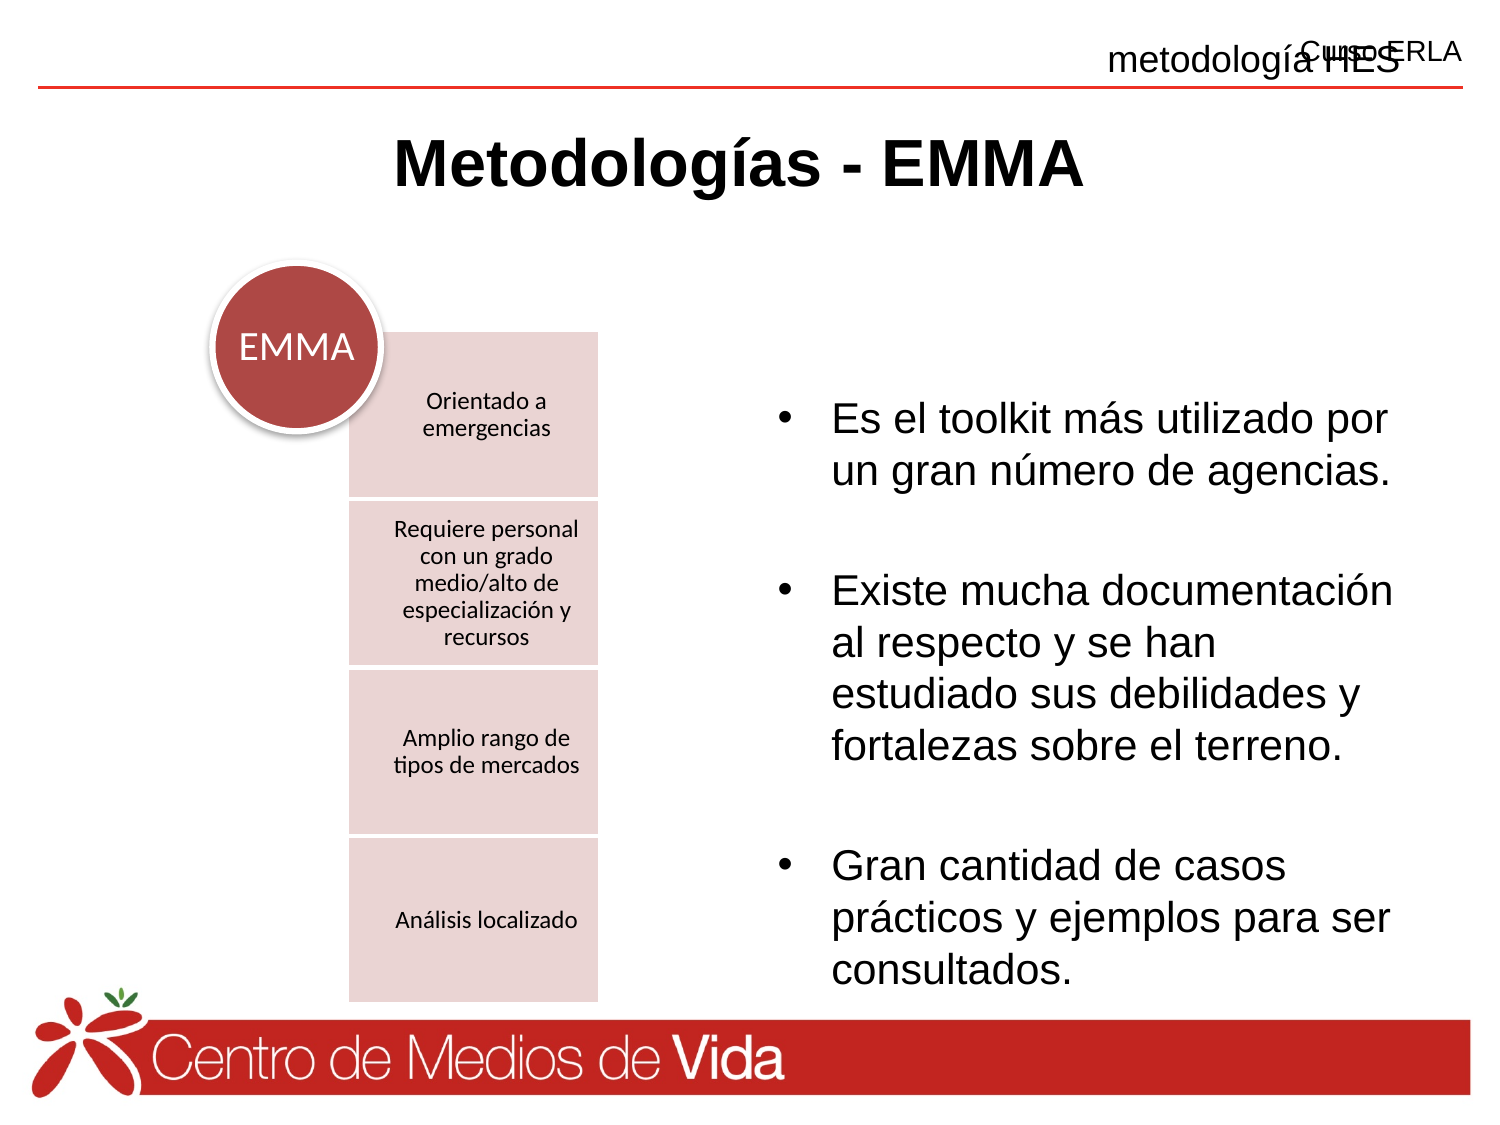

metodología HES
# Metodologías - EMMA
Orientado a emergencias
Requiere personal con un grado medio/alto de especialización y recursos
Amplio rango de tipos de mercados
Análisis localizado
EMMA

Es el toolkit más utilizado por un gran número de agencias.

Existe mucha documentación al respecto y se han estudiado sus debilidades y fortalezas sobre el terreno.

Gran cantidad de casos prácticos y ejemplos para ser consultados.